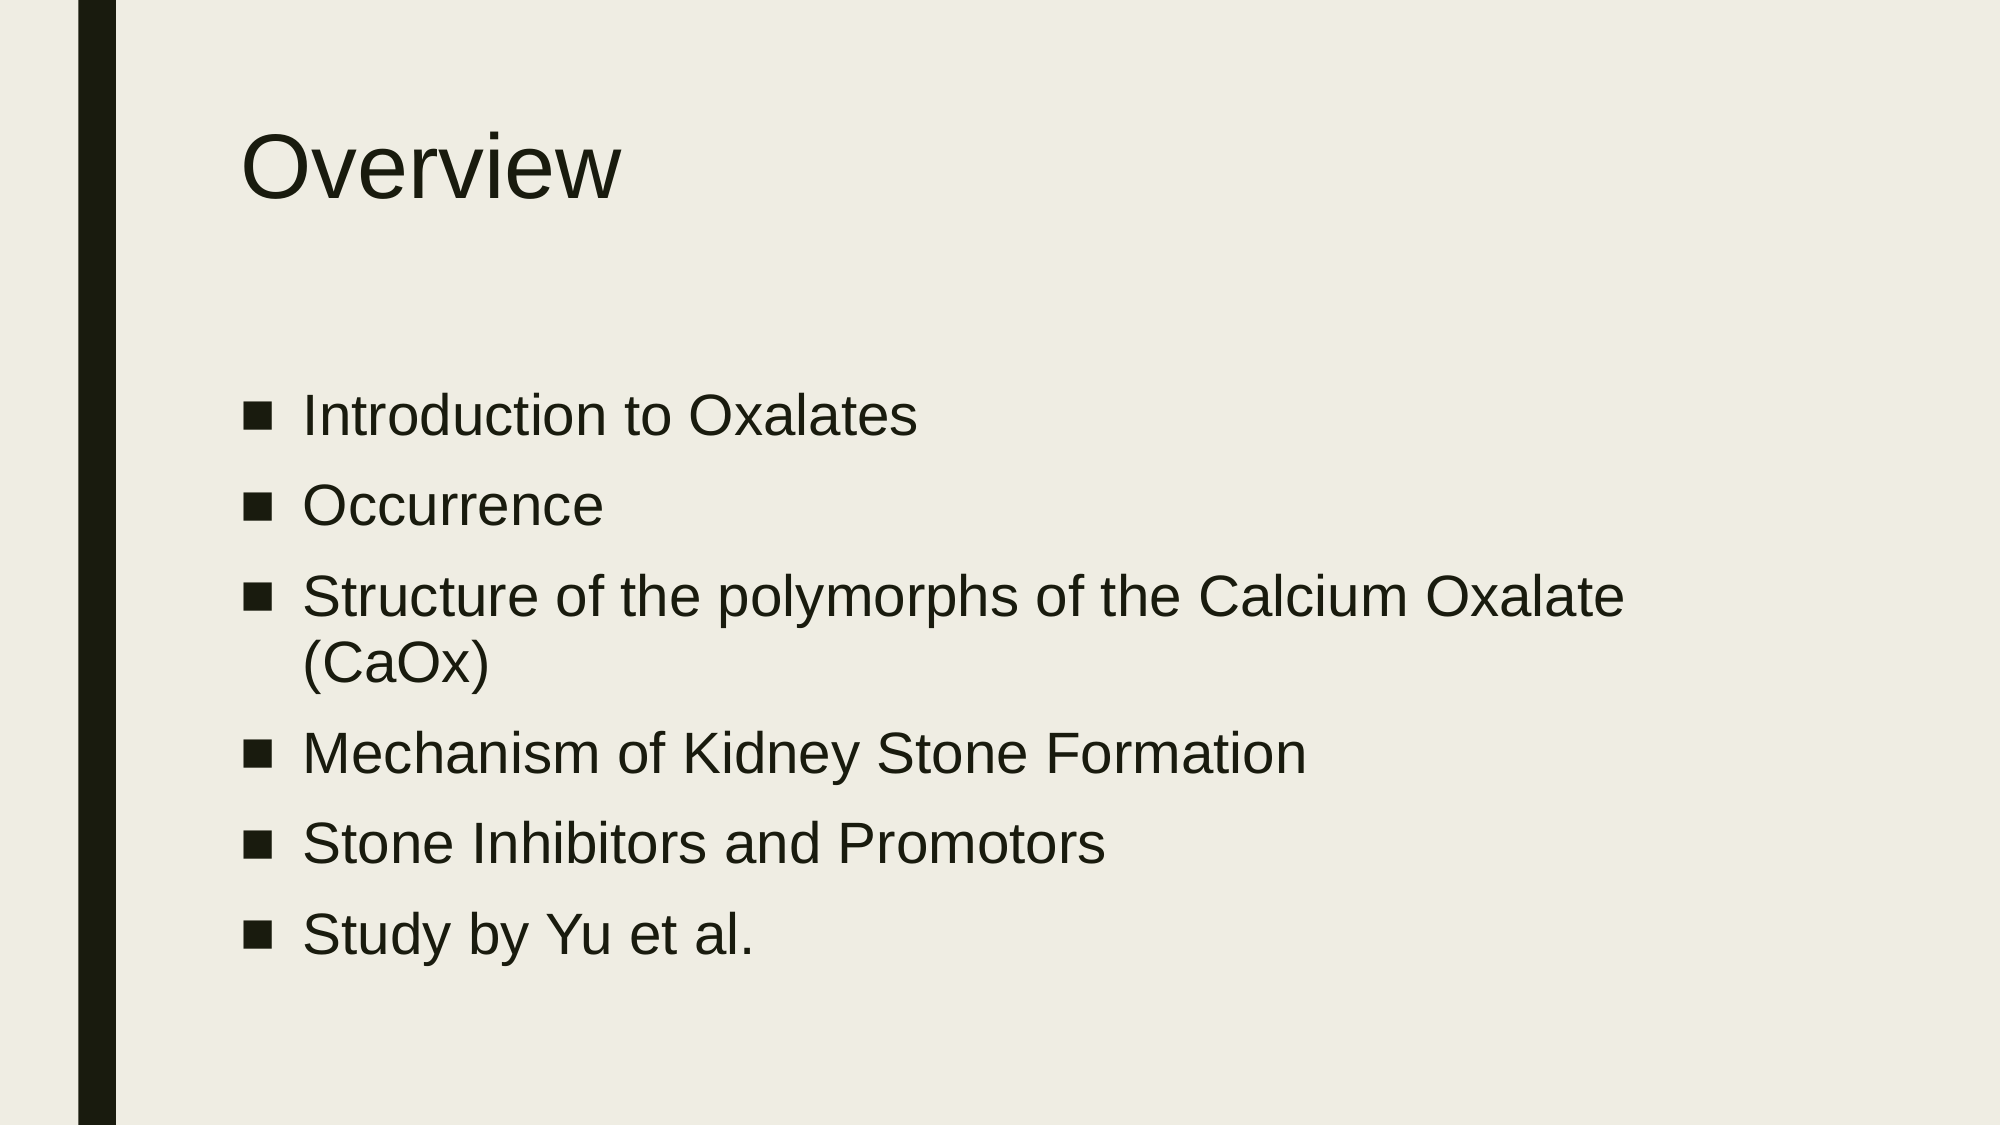

# Overview
Introduction to Oxalates
Occurrence
Structure of the polymorphs of the Calcium Oxalate (CaOx)
Mechanism of Kidney Stone Formation
Stone Inhibitors and Promotors
Study by Yu et al.